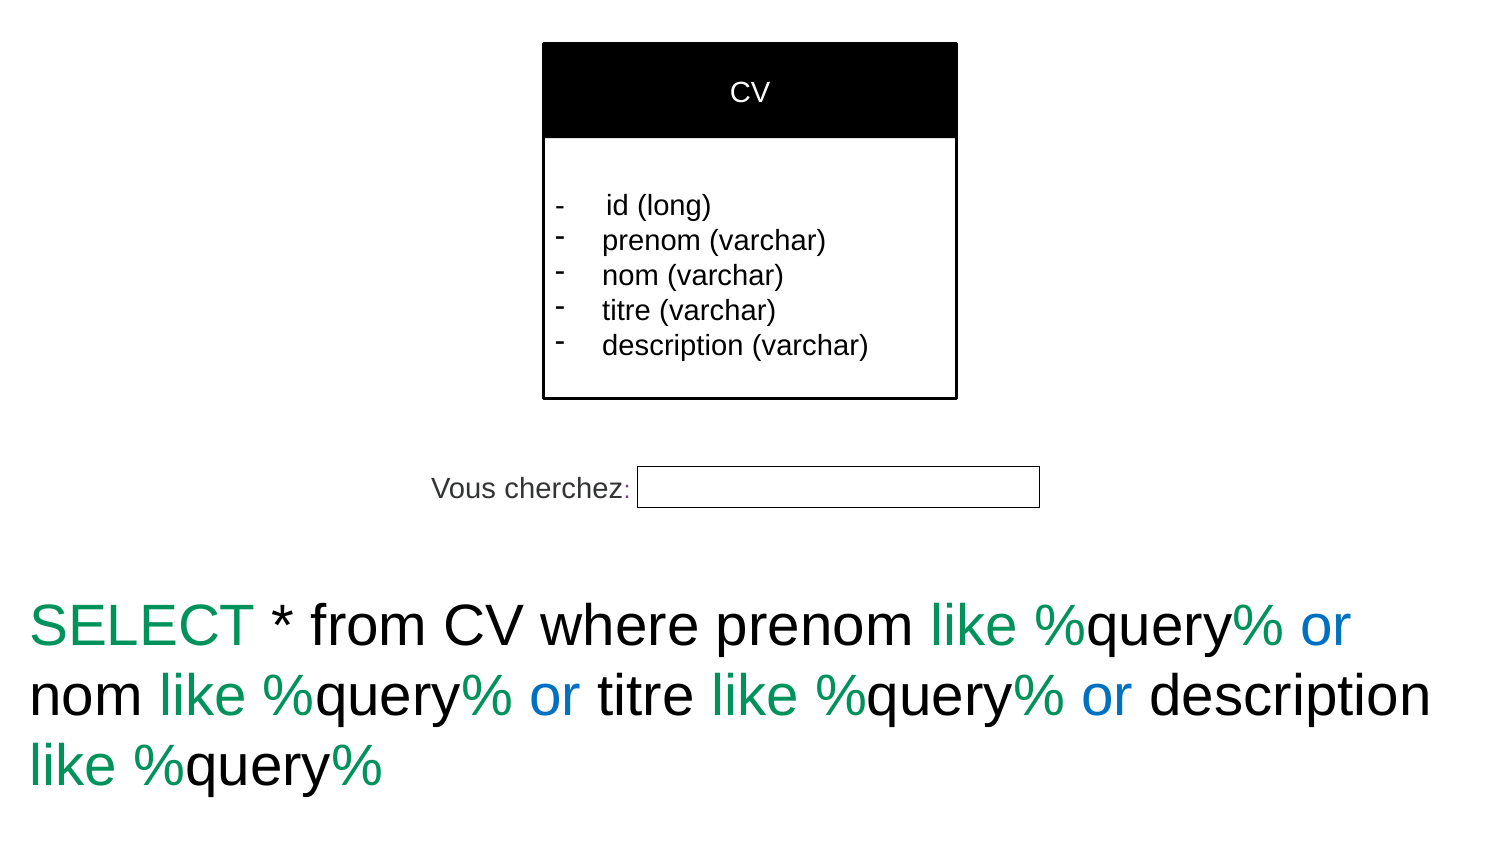

CV
-     id (long)
prenom (varchar)
nom (varchar)
titre (varchar)
description (varchar)

Vous cherchez:
SELECT * from CV where prenom like %query% or nom like %query% or titre like %query% or description like %query%